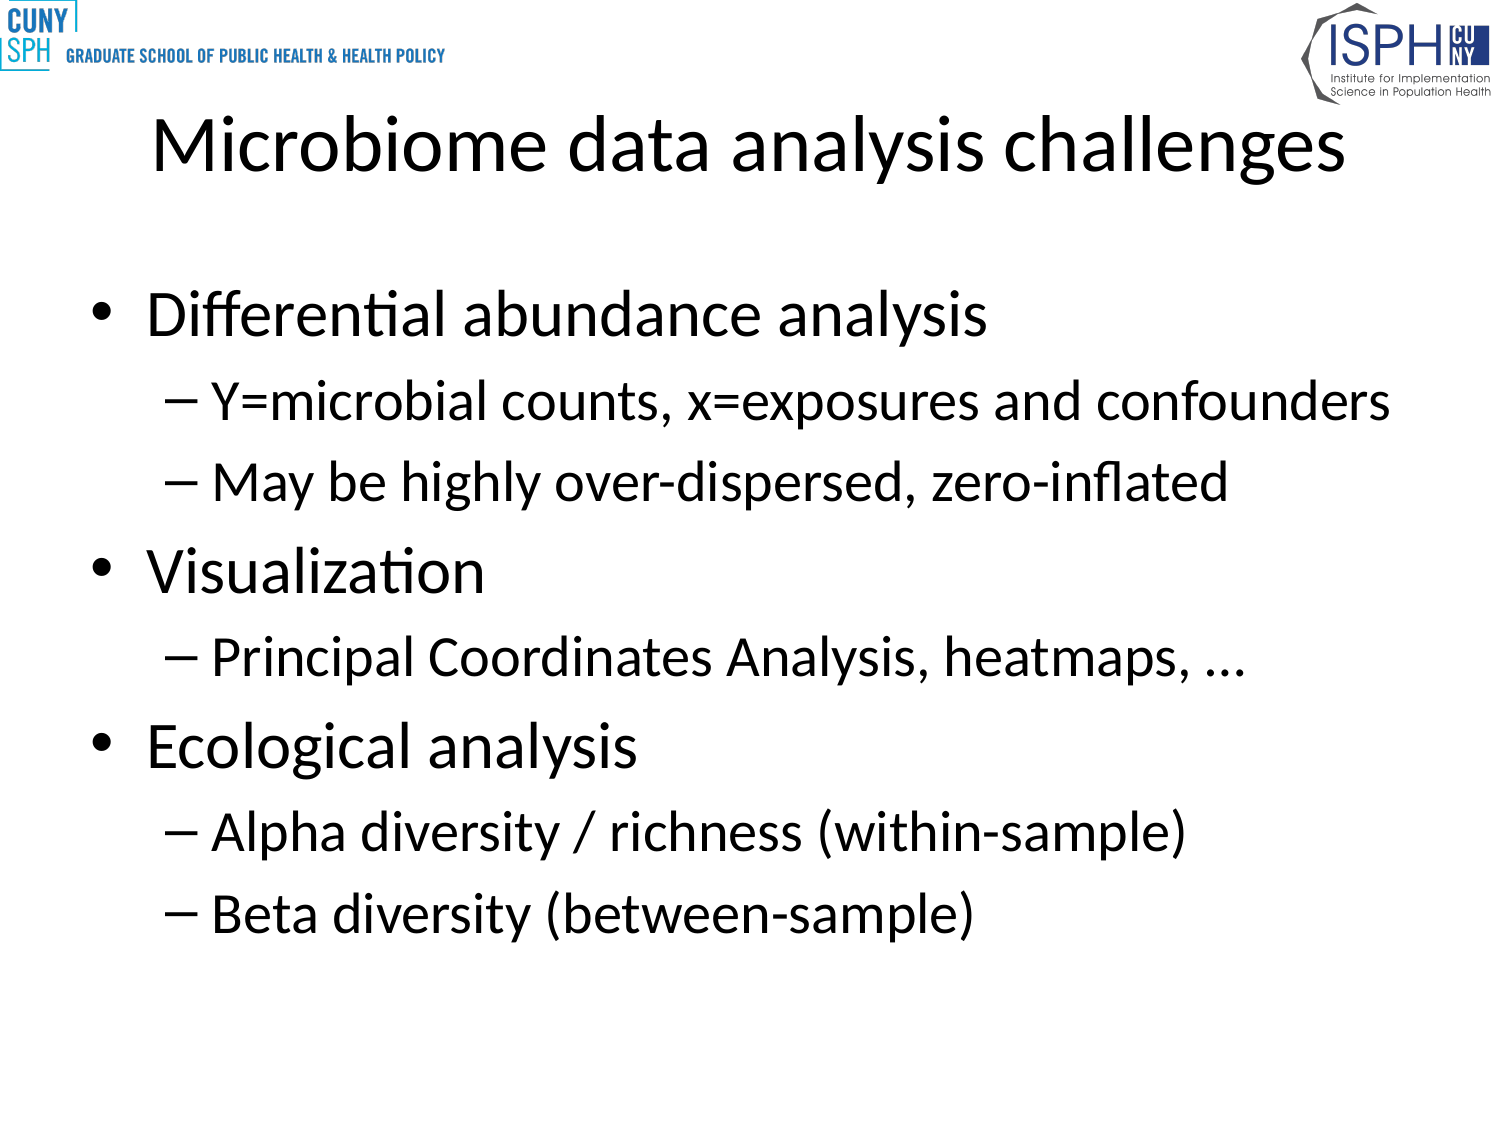

# Microbiome data analysis challenges
Differential abundance analysis
Y=microbial counts, x=exposures and confounders
May be highly over-dispersed, zero-inflated
Visualization
Principal Coordinates Analysis, heatmaps, …
Ecological analysis
Alpha diversity / richness (within-sample)
Beta diversity (between-sample)